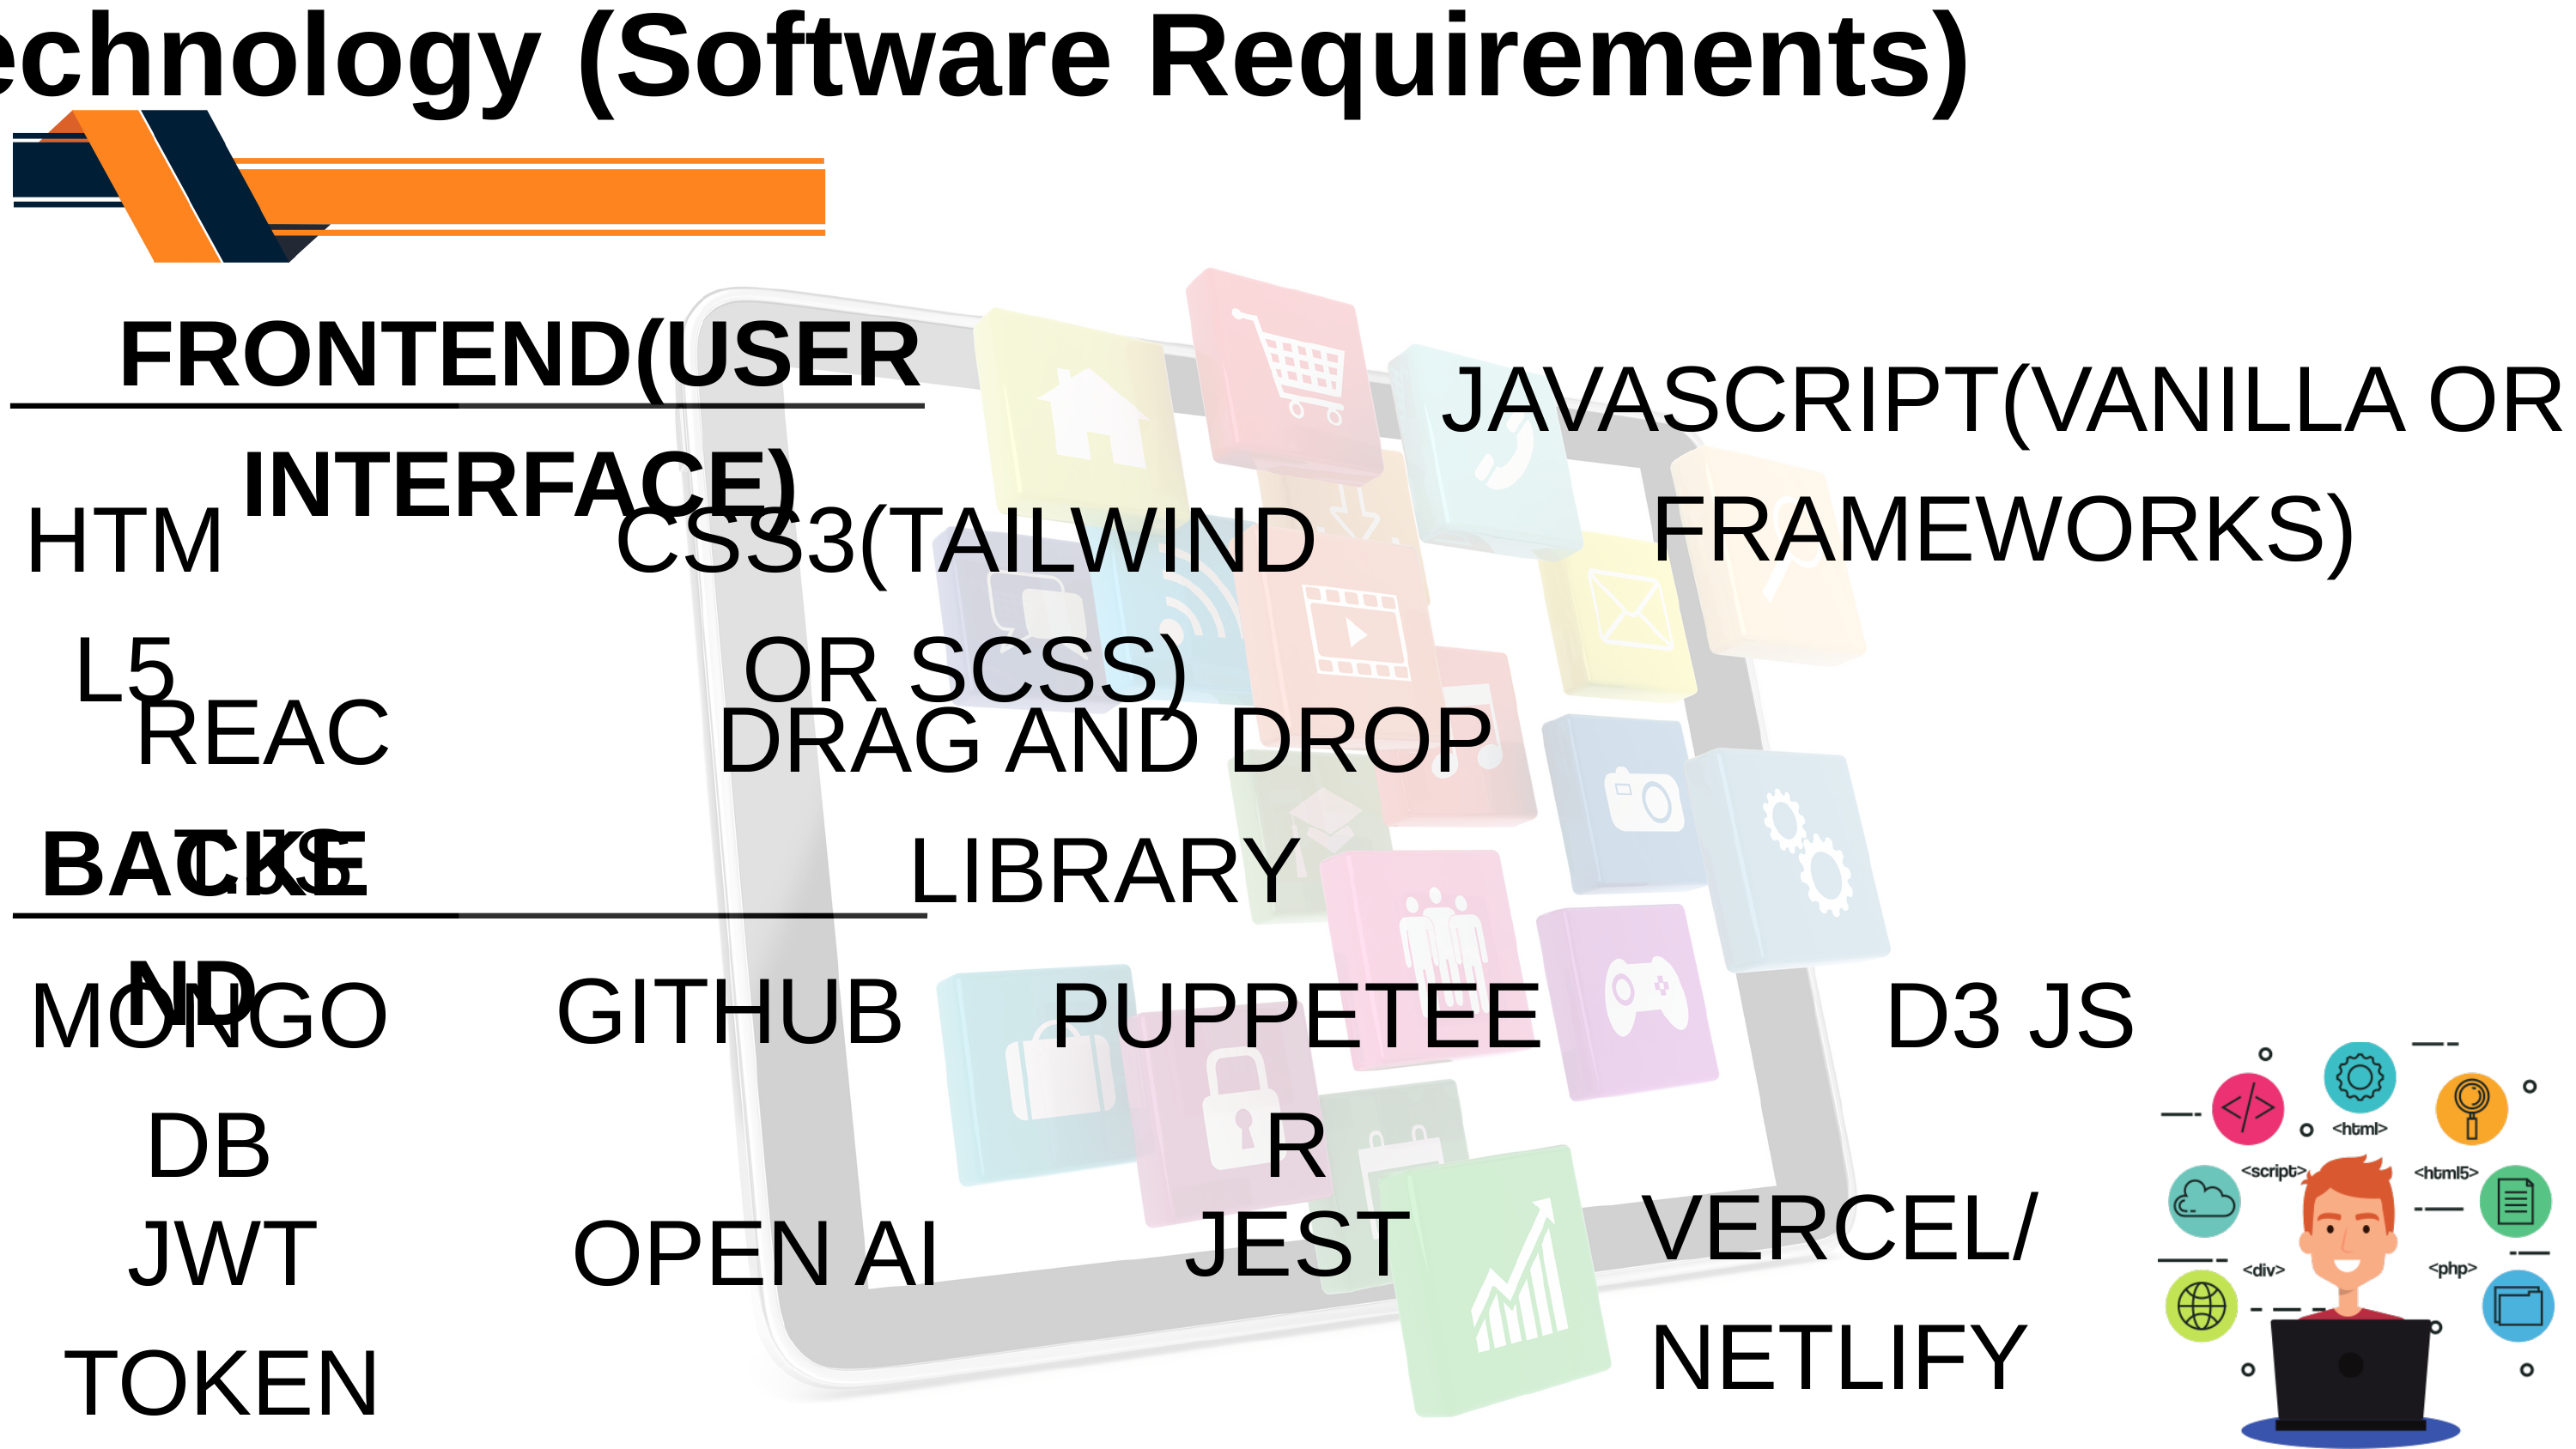

Technology (Software Requirements)

FRONTEND(USER INTERFACE)
JAVASCRIPT(VANILLA OR FRAMEWORKS)

HTML5
CSS3(TAILWIND OR SCSS)
REACT.JS
DRAG AND DROP LIBRARY
BACKEND

GITHUB
MONGO DB
PUPPETEER
D3 JS

VERCEL/NETLIFY
JEST
JWT TOKEN
OPEN AI